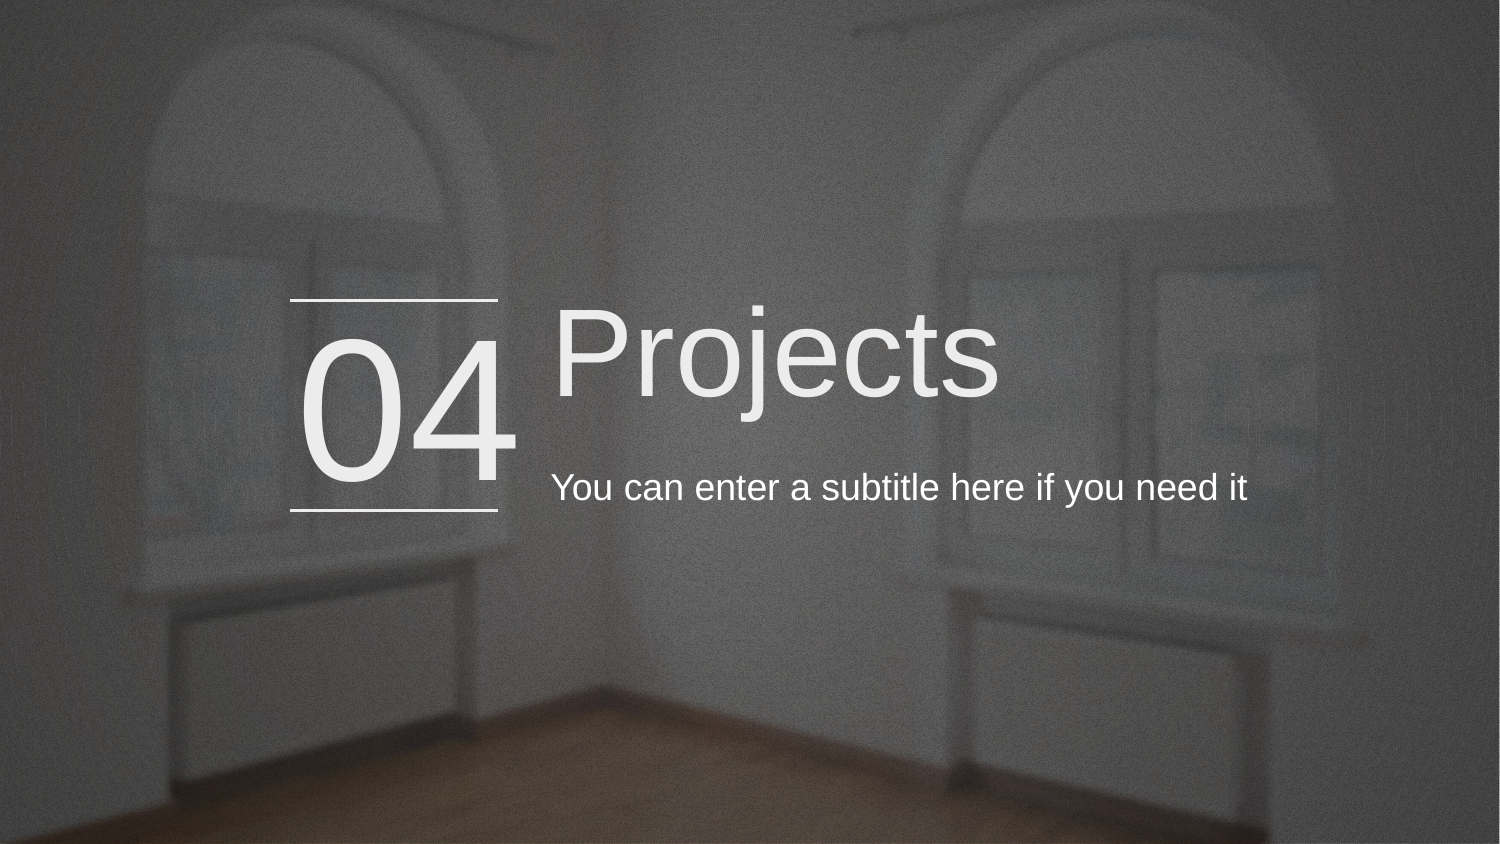

04
# Projects
You can enter a subtitle here if you need it